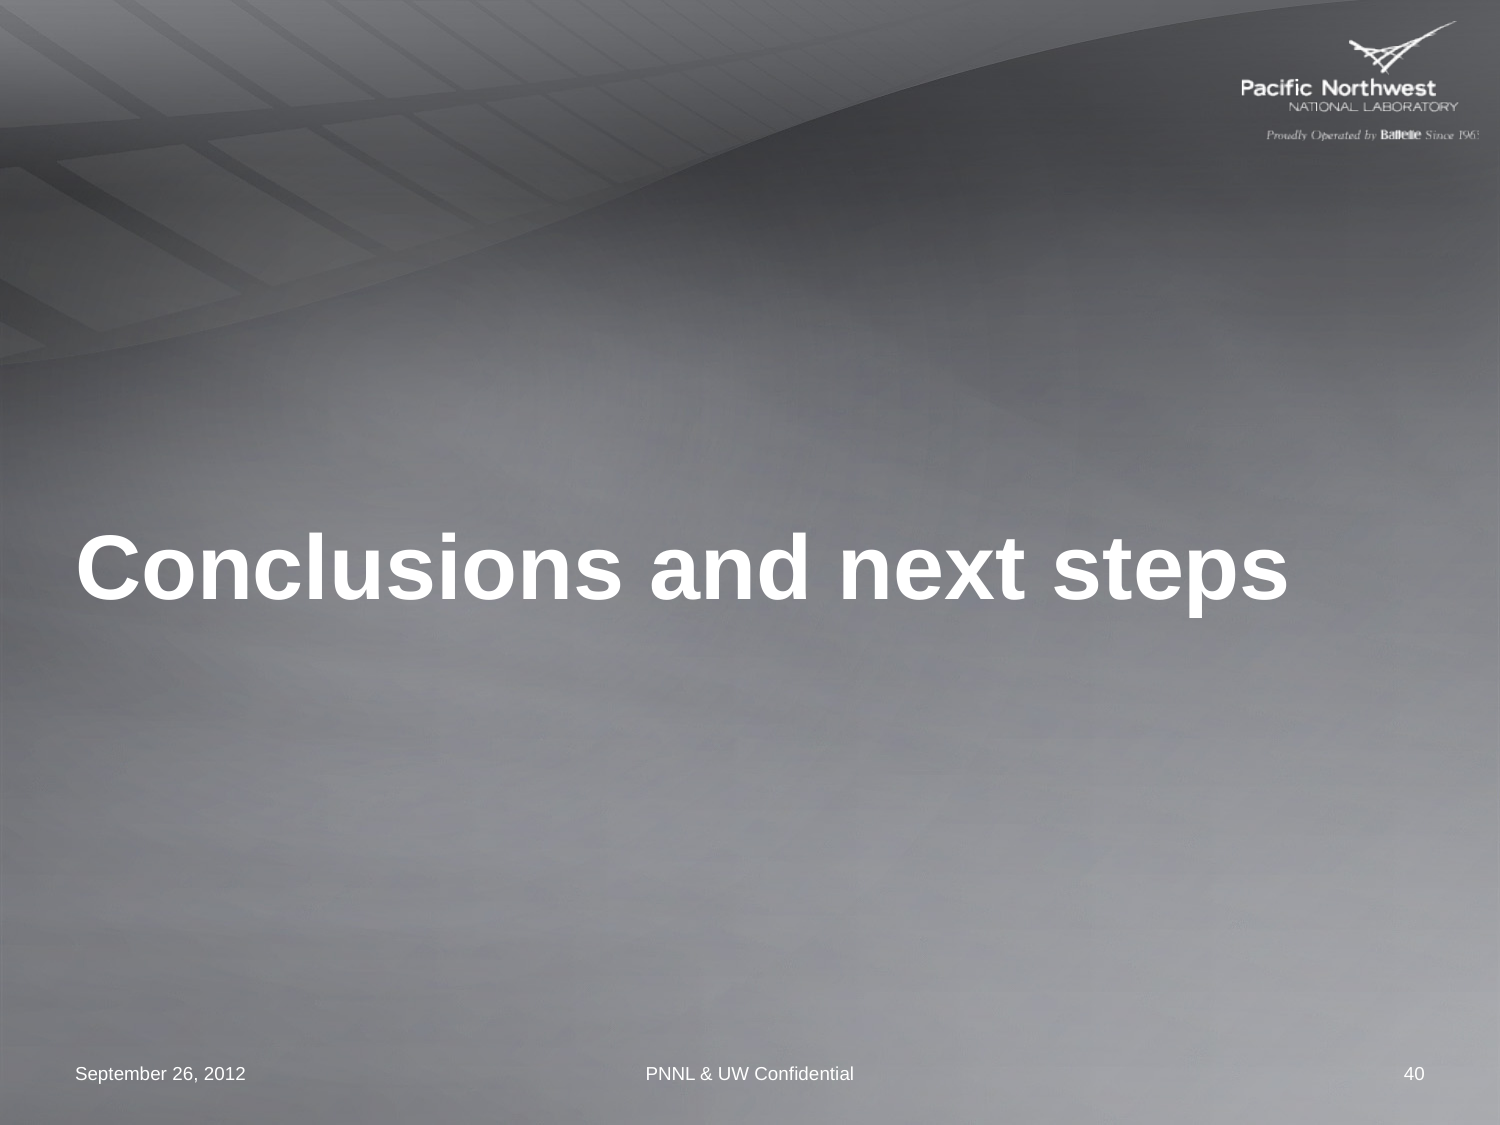

# Conclusions and next steps

September 26, 2012
PNNL & UW Confidential
40